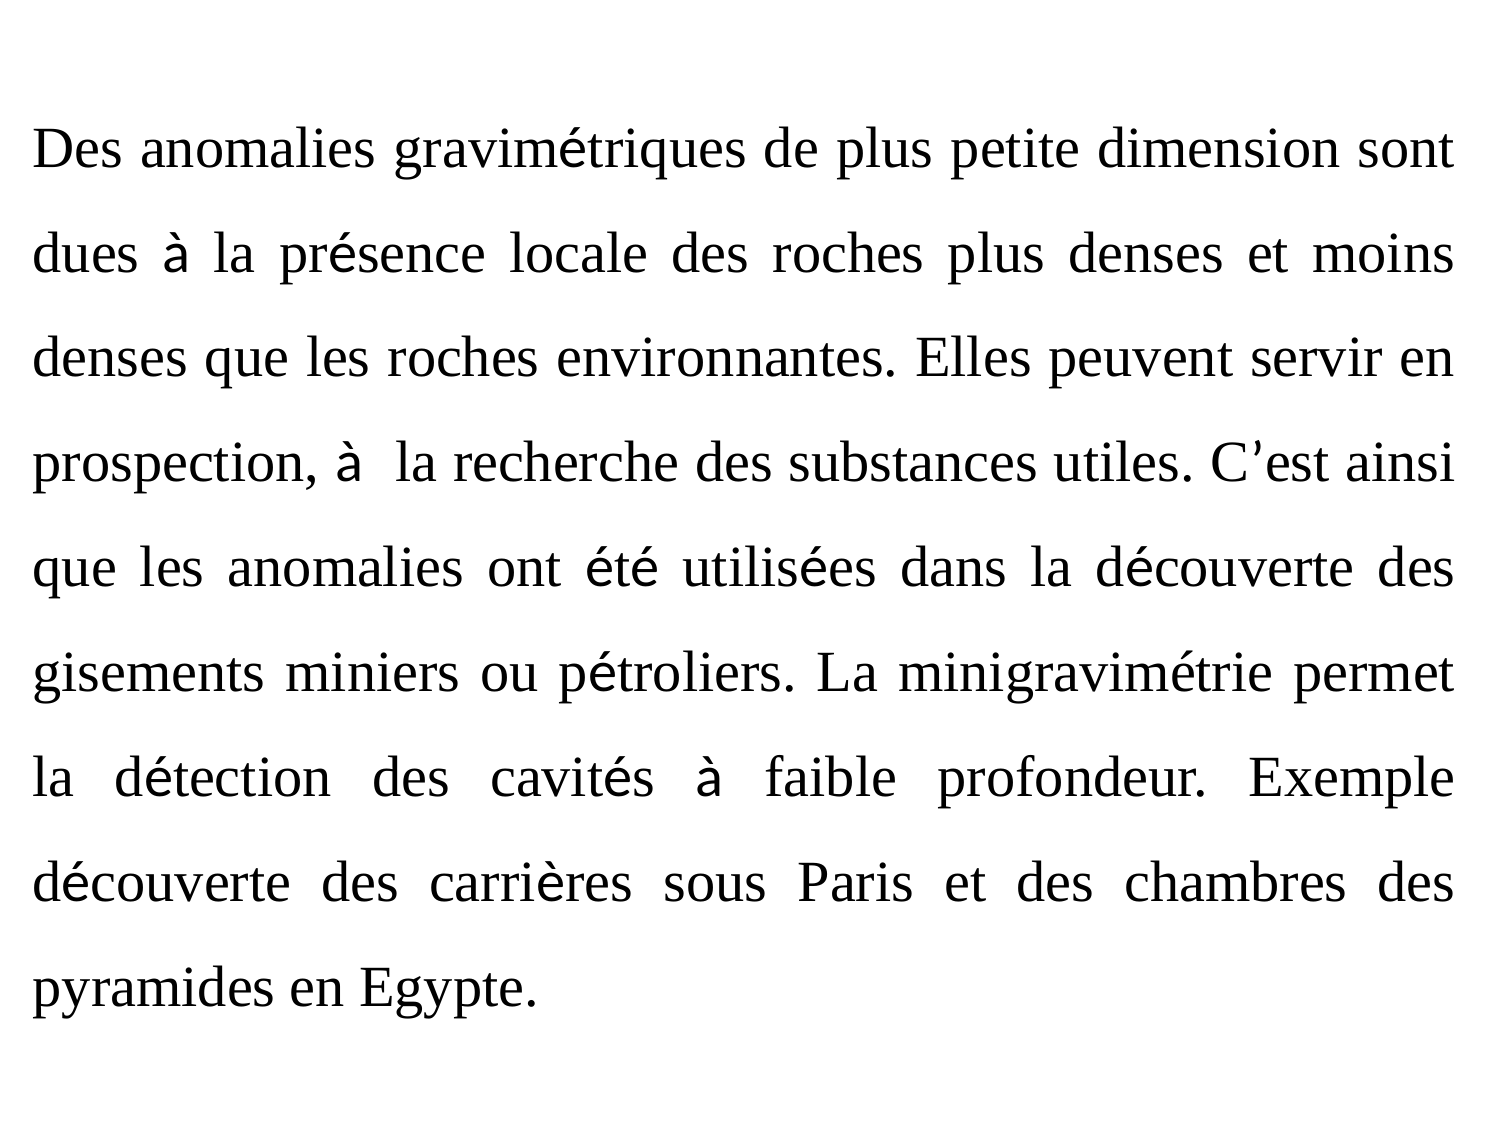

Des anomalies gravimétriques de plus petite dimension sont dues à la présence locale des roches plus denses et moins denses que les roches environnantes. Elles peuvent servir en prospection, à  la recherche des substances utiles. C’est ainsi que les anomalies ont été utilisées dans la découverte des gisements miniers ou pétroliers. La minigravimétrie permet la détection des cavités à faible profondeur. Exemple découverte des carrières sous Paris et des chambres des pyramides en Egypte.